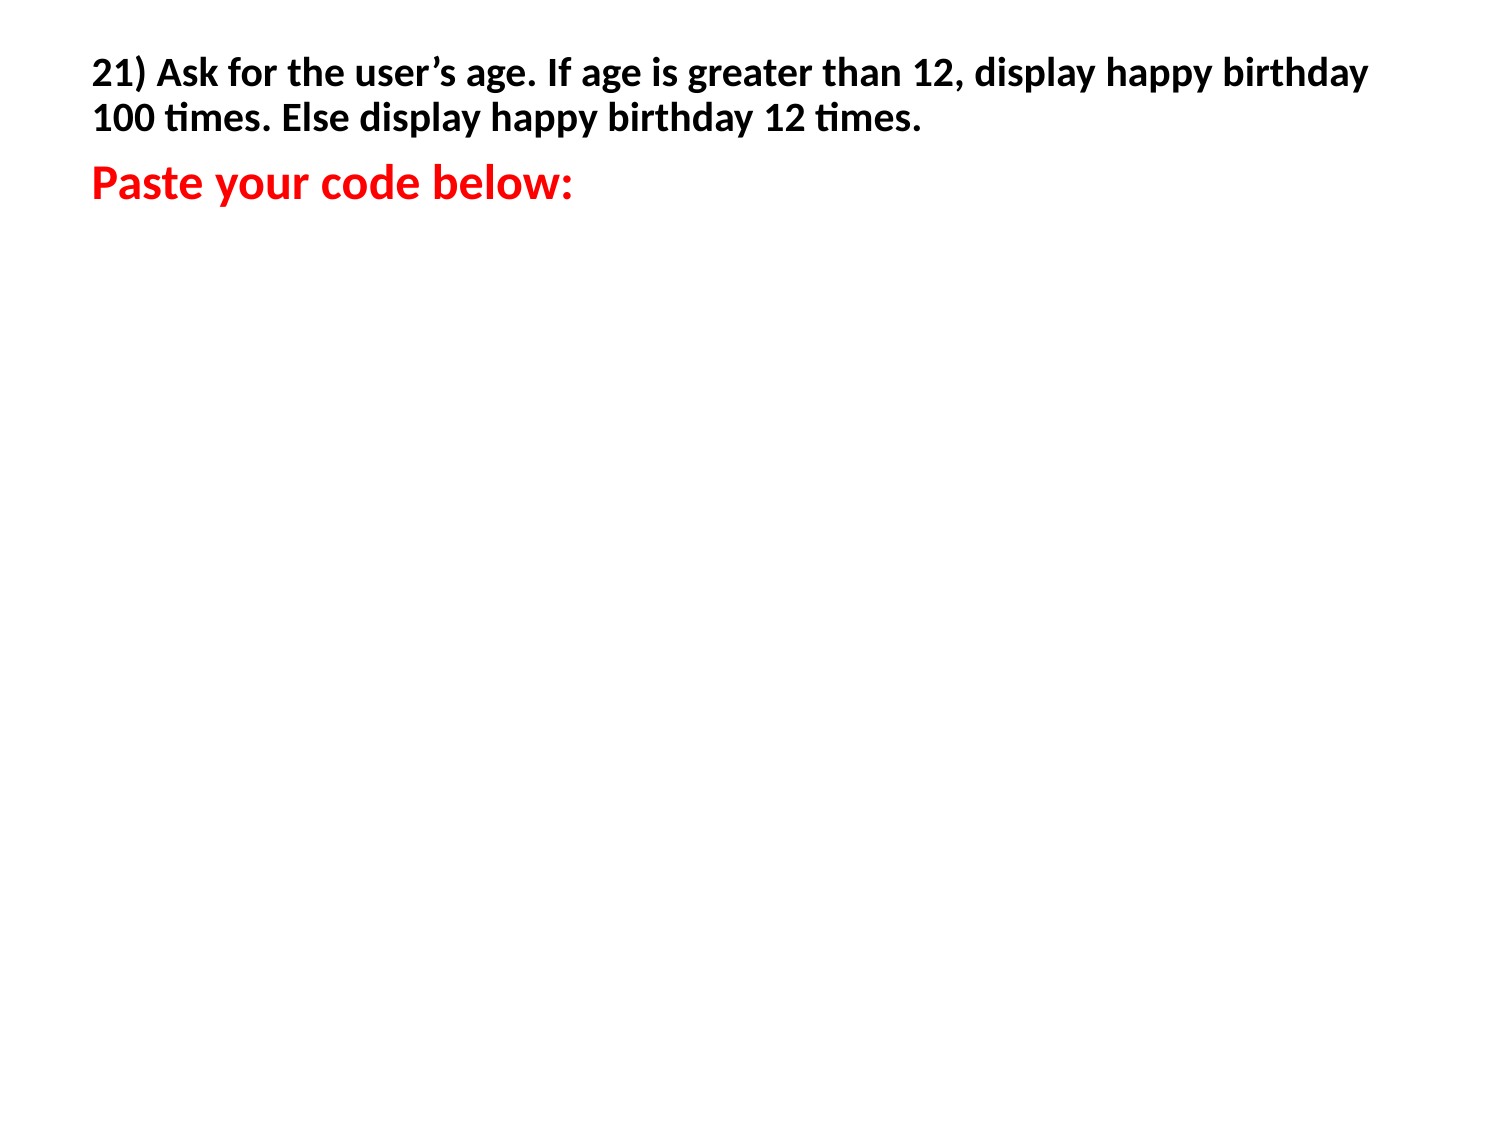

21) Ask for the user’s age. If age is greater than 12, display happy birthday 100 times. Else display happy birthday 12 times.
Paste your code below: